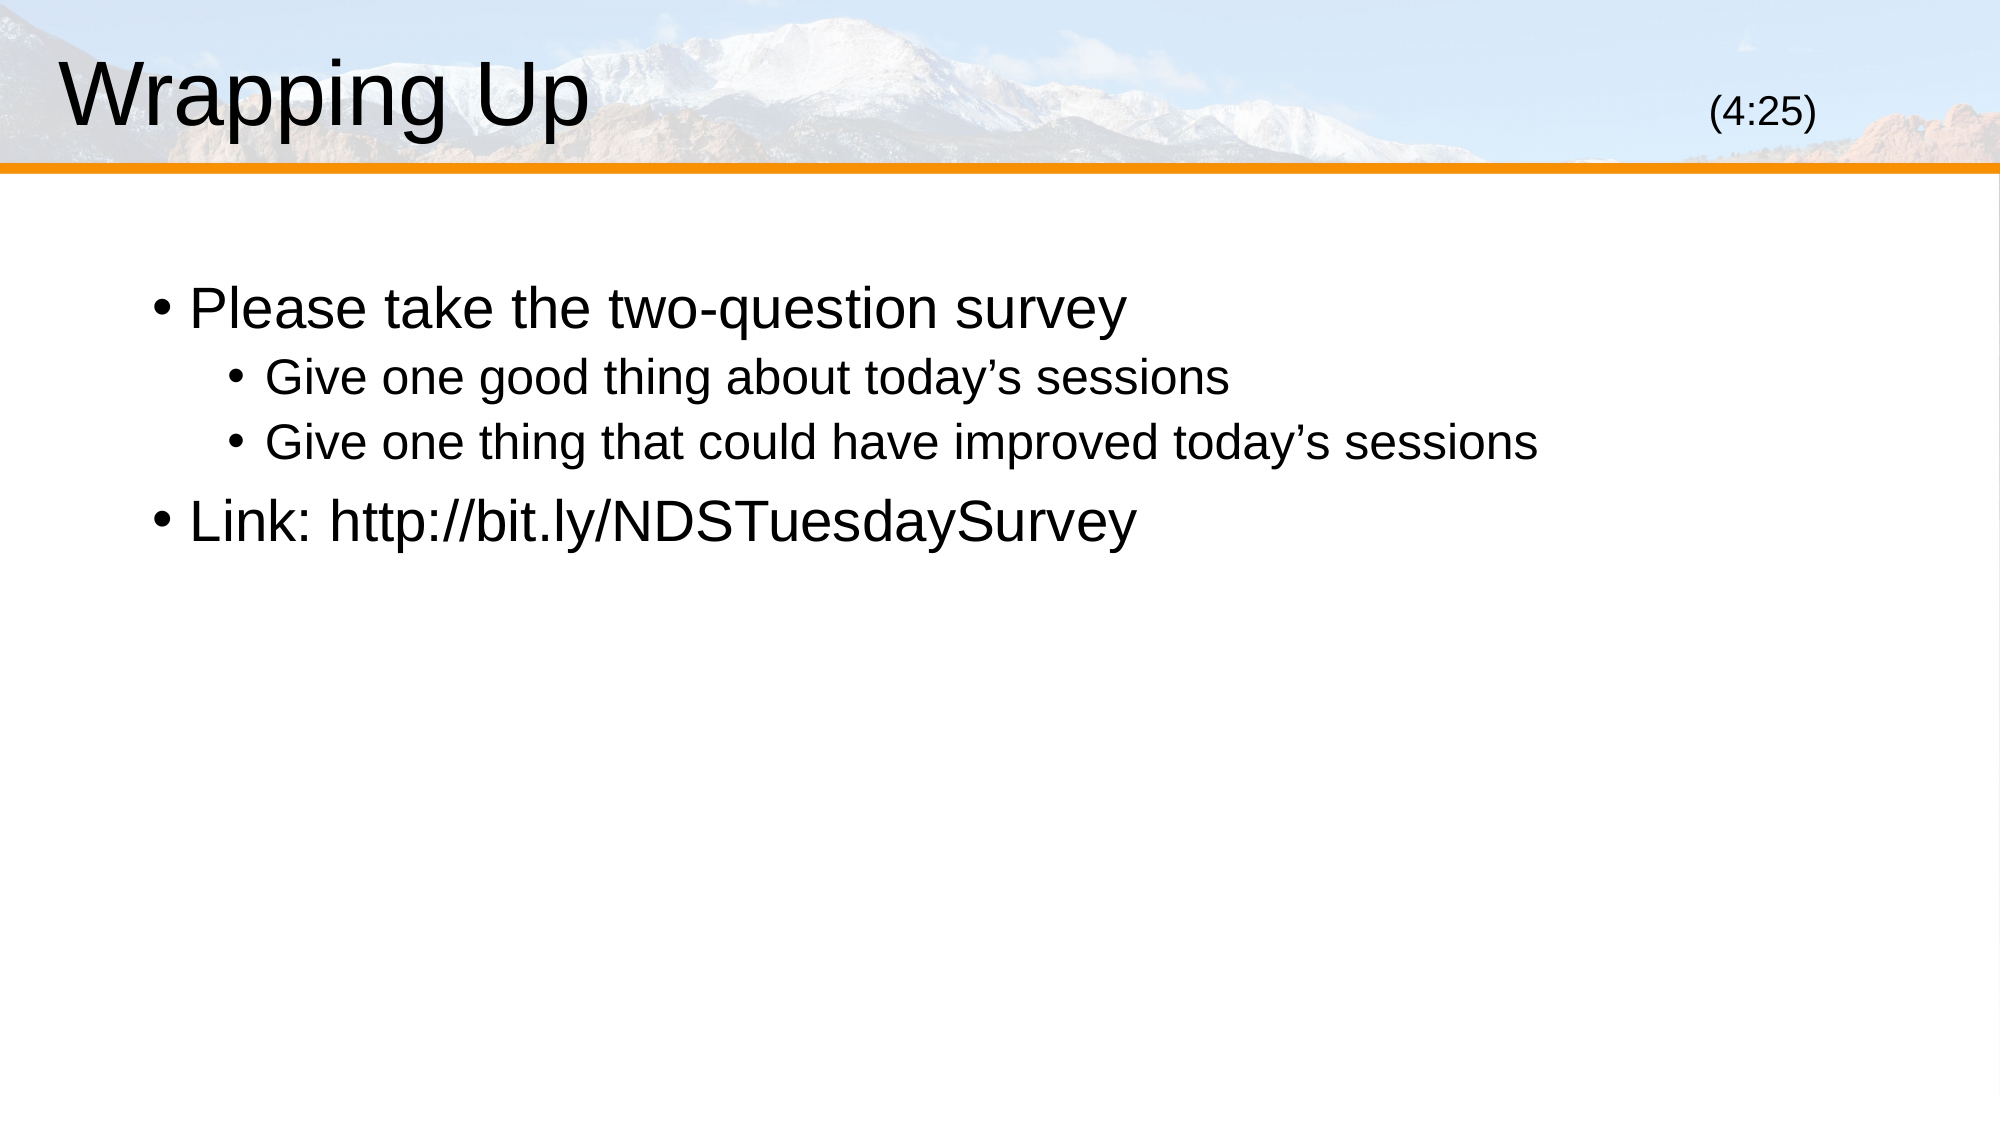

# Wrapping Up								(4:25)
Please take the two-question survey
Give one good thing about today’s sessions
Give one thing that could have improved today’s sessions
Link: http://bit.ly/NDSTuesdaySurvey